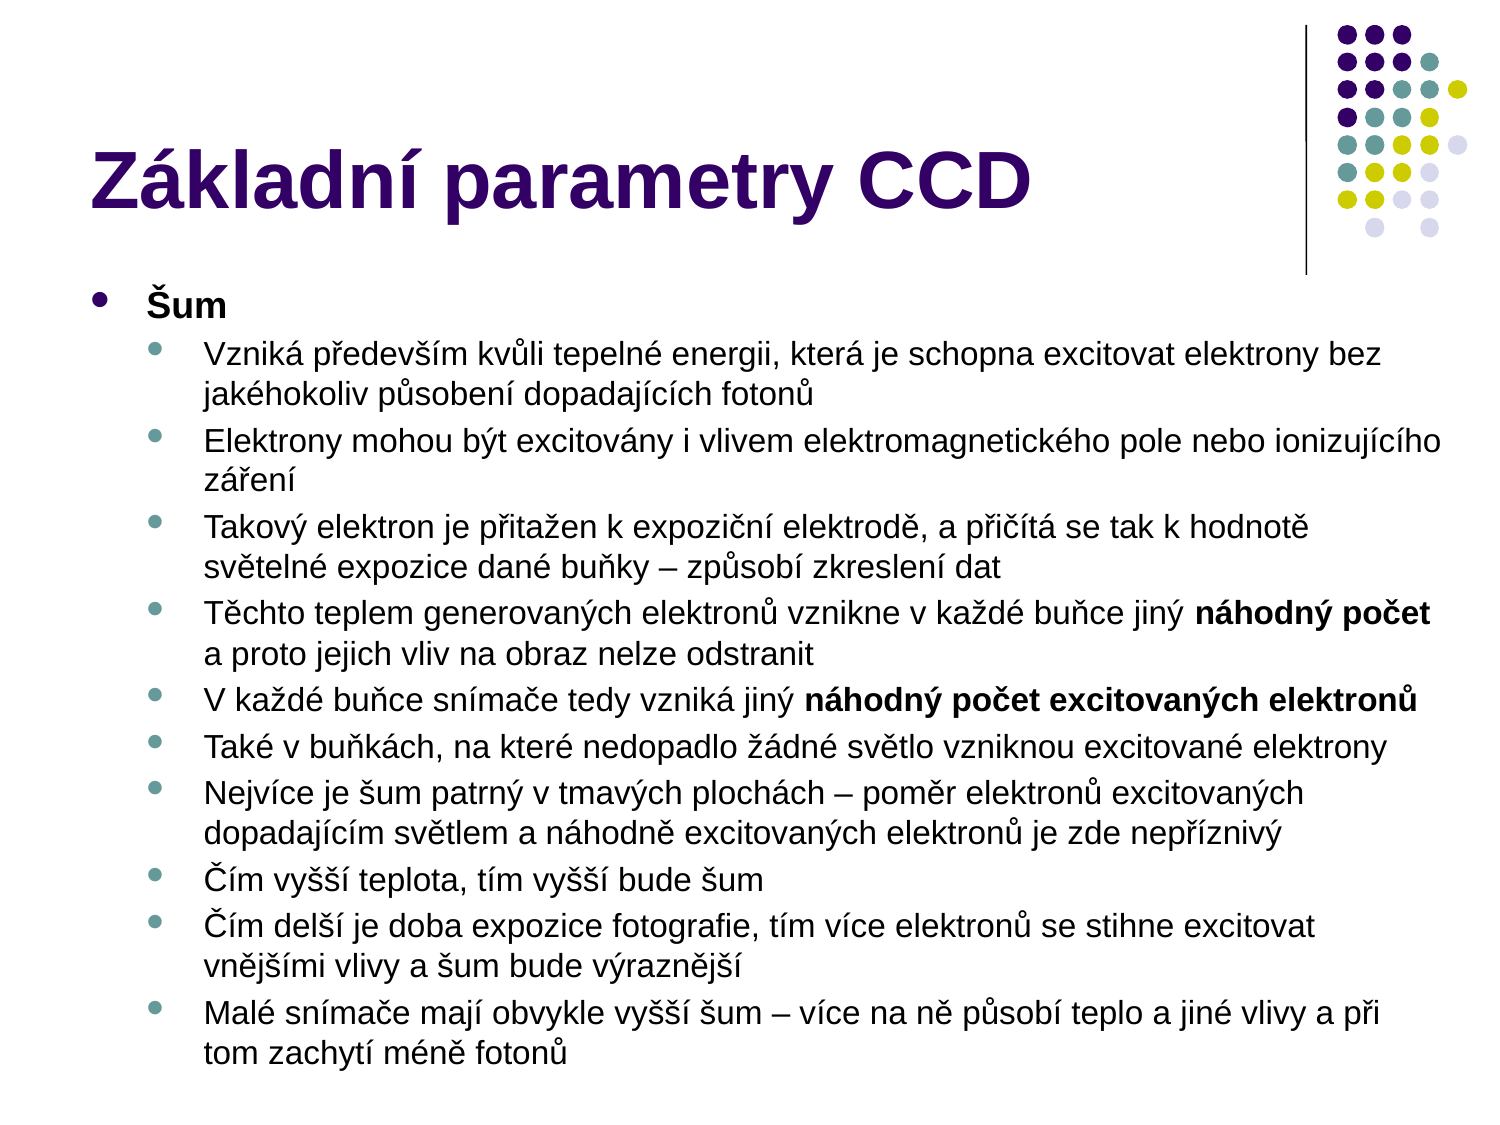

# Základní parametry CCD
Šum
Vzniká především kvůli tepelné energii, která je schopna excitovat elektrony bez jakéhokoliv působení dopadajících fotonů
Elektrony mohou být excitovány i vlivem elektromagnetického pole nebo ionizujícího záření
Takový elektron je přitažen k expoziční elektrodě, a přičítá se tak k hodnotě světelné expozice dané buňky – způsobí zkreslení dat
Těchto teplem generovaných elektronů vznikne v každé buňce jiný náhodný počet a proto jejich vliv na obraz nelze odstranit
V každé buňce snímače tedy vzniká jiný náhodný počet excitovaných elektronů
Také v buňkách, na které nedopadlo žádné světlo vzniknou excitované elektrony
Nejvíce je šum patrný v tmavých plochách – poměr elektronů excitovaných dopadajícím světlem a náhodně excitovaných elektronů je zde nepříznivý
Čím vyšší teplota, tím vyšší bude šum
Čím delší je doba expozice fotografie, tím více elektronů se stihne excitovat vnějšími vlivy a šum bude výraznější
Malé snímače mají obvykle vyšší šum – více na ně působí teplo a jiné vlivy a při tom zachytí méně fotonů